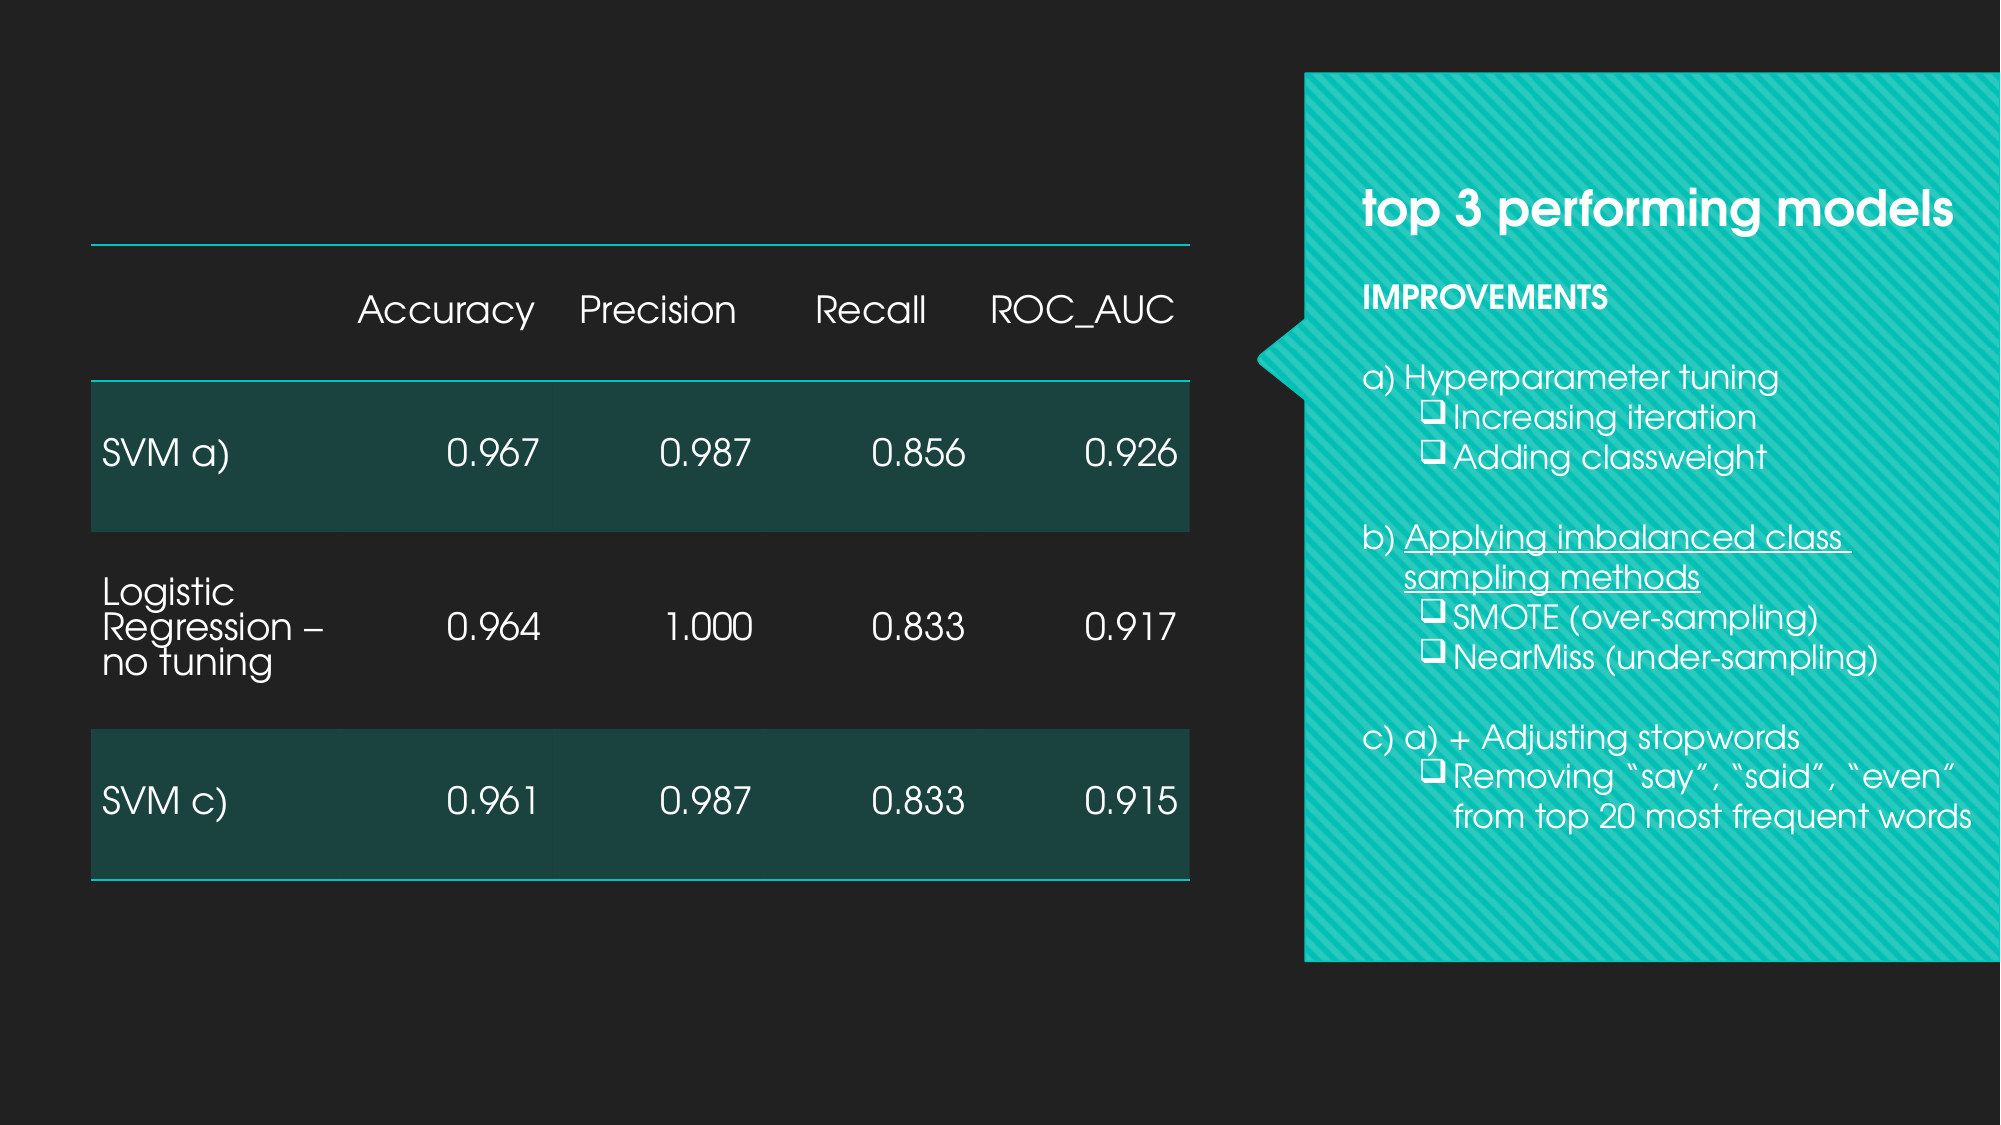

top 3 performing models

IMPROVEMENTS

Hyperparameter tuning
Increasing iteration
Adding classweight

Applying imbalanced class sampling methods
SMOTE (over-sampling)
NearMiss (under-sampling)

a) + Adjusting stopwords
Removing “say”, “said”, “even” from top 20 most frequent words
|  | Accuracy | Precision | Recall | ROC\_AUC |
| --- | --- | --- | --- | --- |
| SVM a) | 0.967 | 0.987 | 0.856 | 0.926 |
| Logistic Regression – no tuning | 0.964 | 1.000 | 0.833 | 0.917 |
| SVM c) | 0.961 | 0.987 | 0.833 | 0.915 |